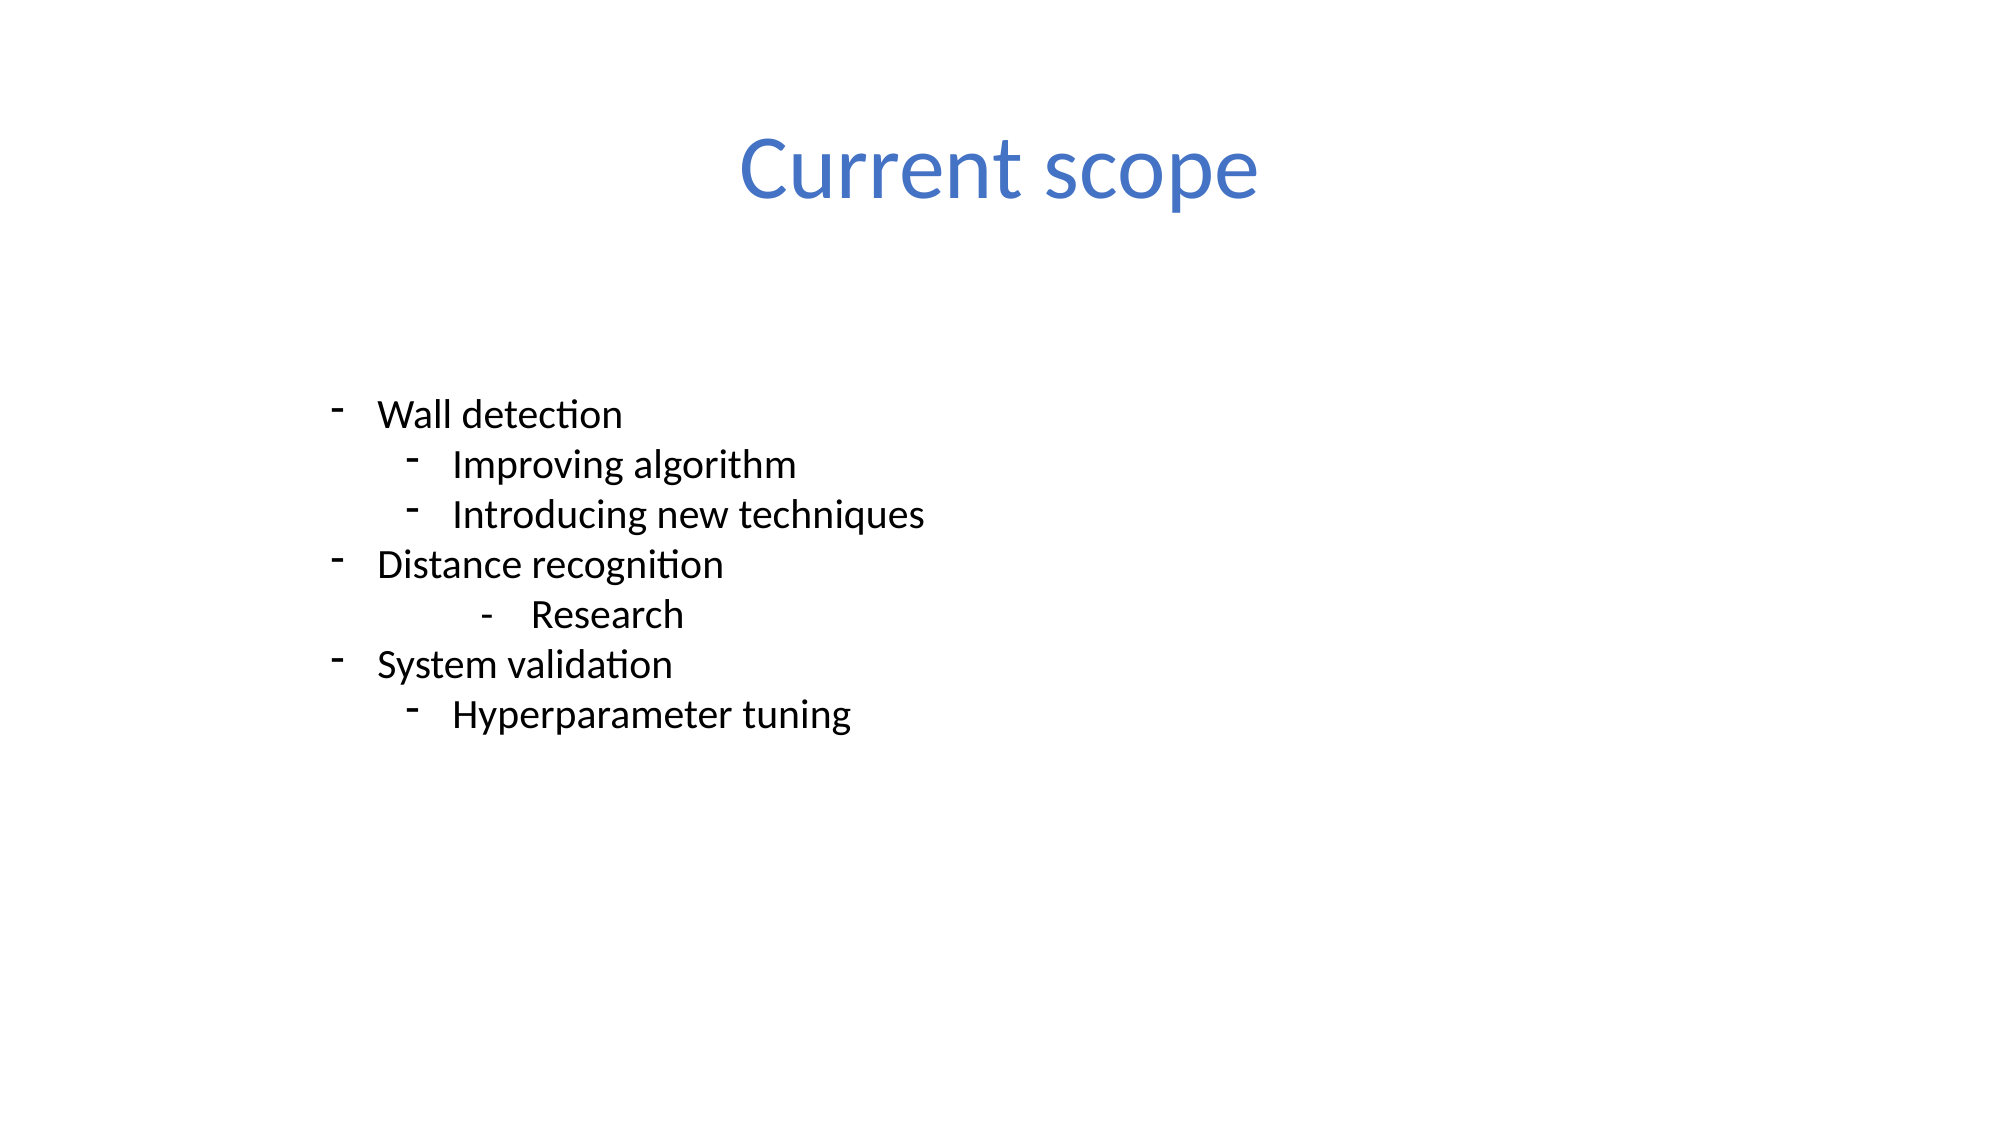

# Current scope
Wall detection
Improving algorithm
Introducing new techniques
Distance recognition
	-    Research
System validation
Hyperparameter tuning